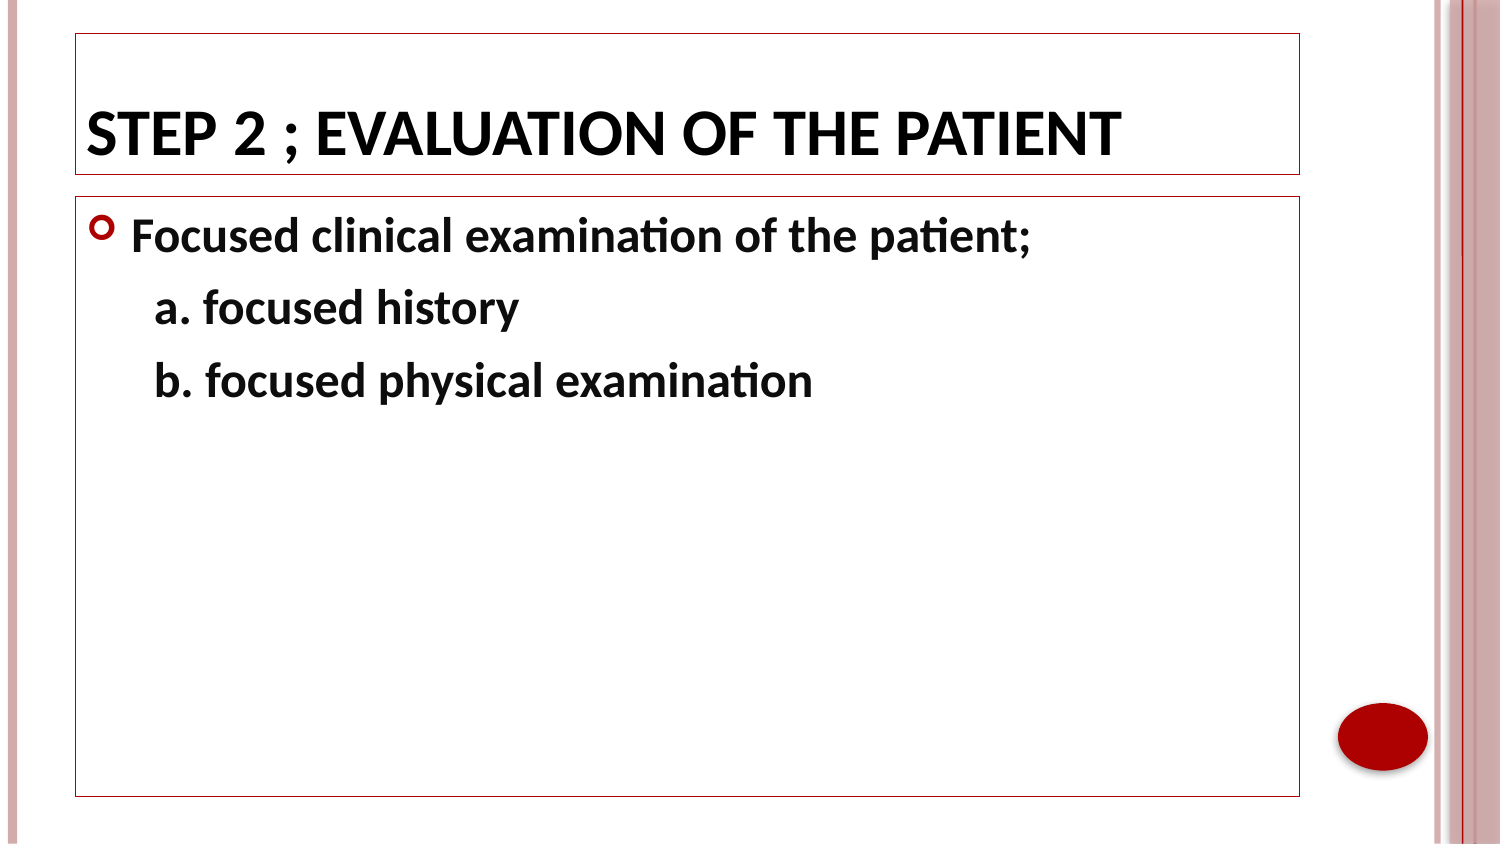

# Step 2 ; evaluation of the patient
Focused clinical examination of the patient;
      a. focused history
      b. focused physical examination